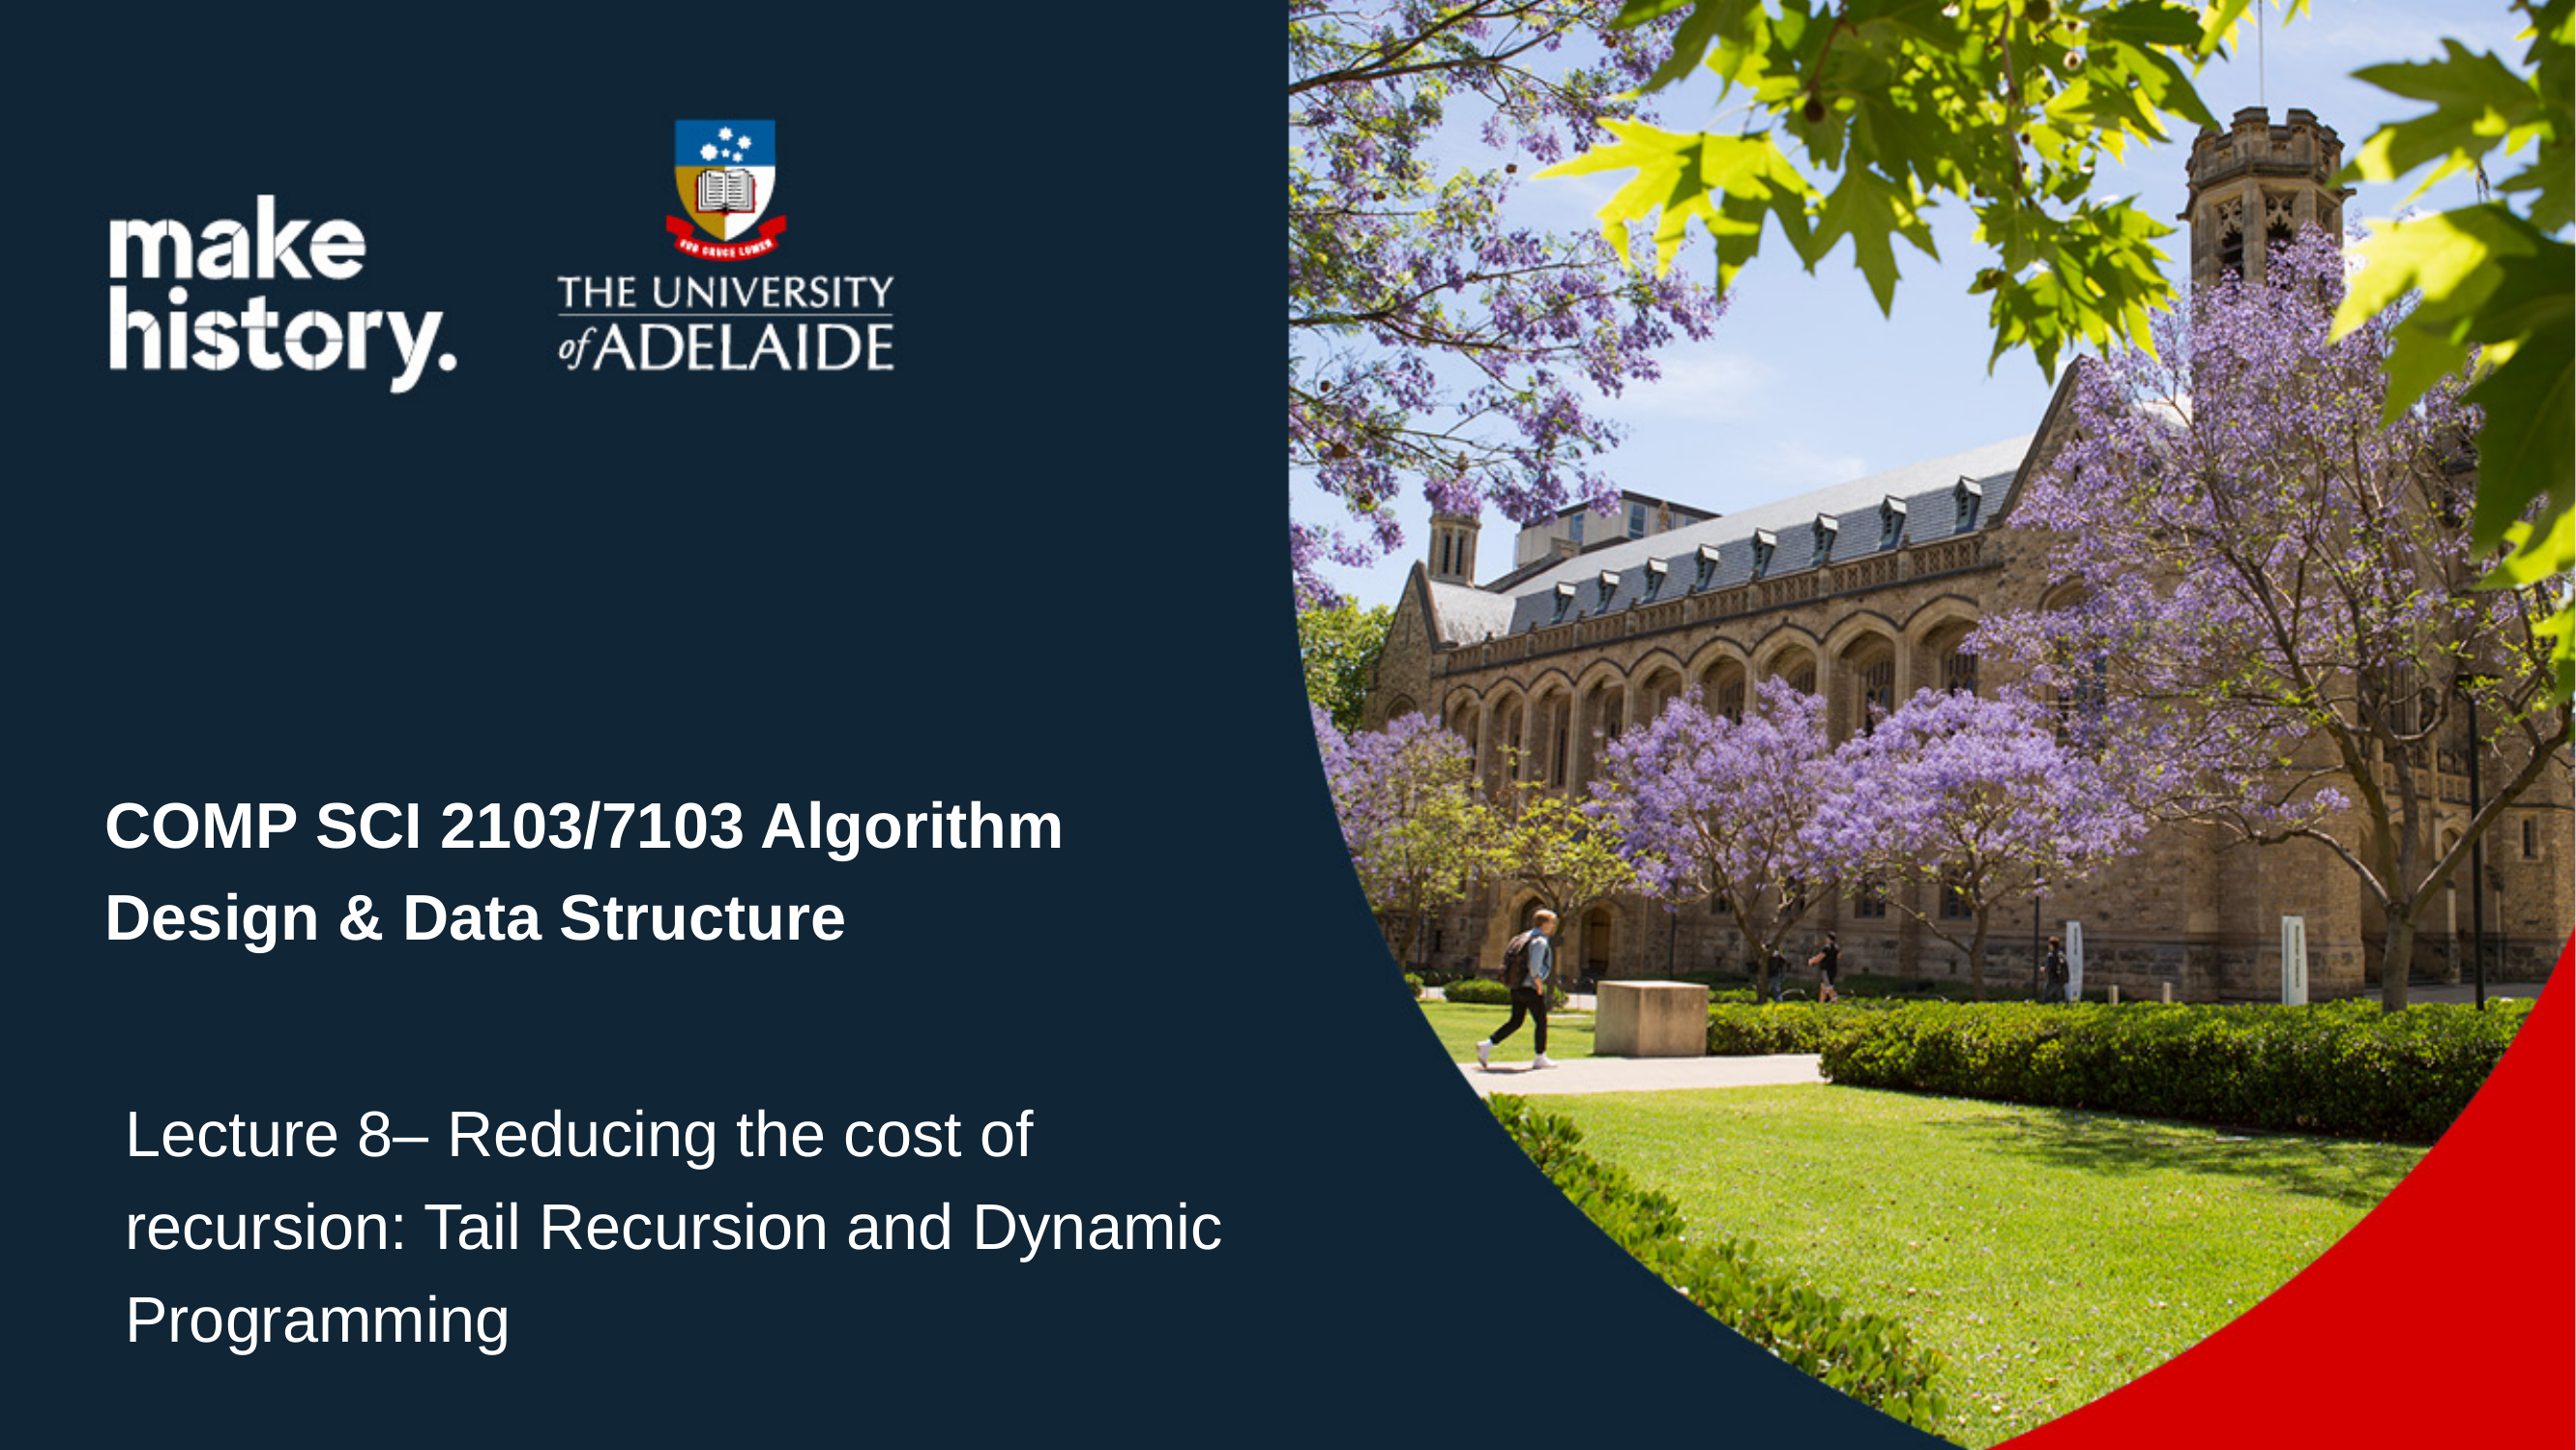

# COMP SCI 2103/7103 Algorithm Design & Data Structure
Lecture 8– Reducing the cost of recursion: Tail Recursion and Dynamic Programming
SCI 2103/7103 Algorithm Design  Data & Data Structure
e 1 - Course Profile and Assessment